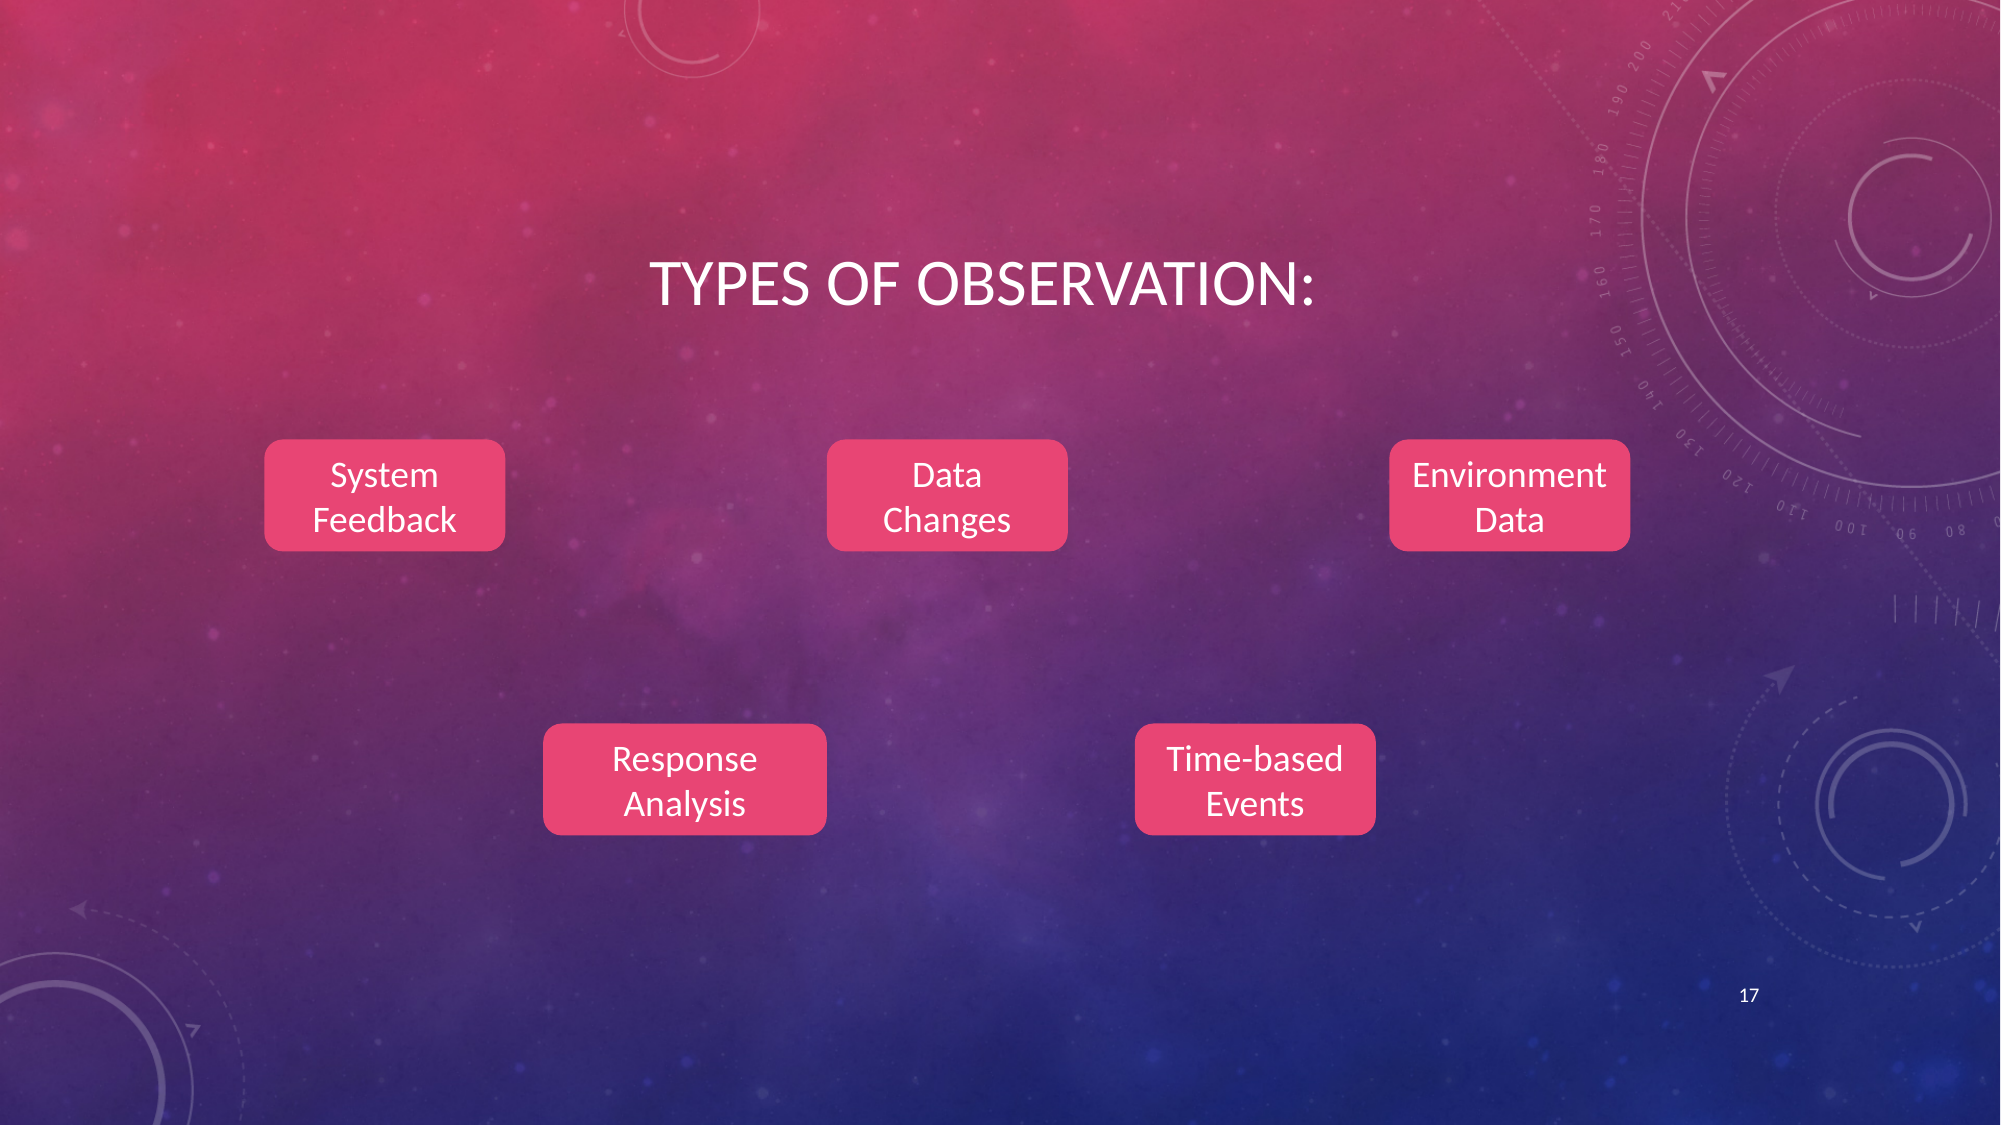

TYPES OF OBSERVATION:
System Feedback
Data Changes
EnvironmentData
Response Analysis
Time-based Events
17